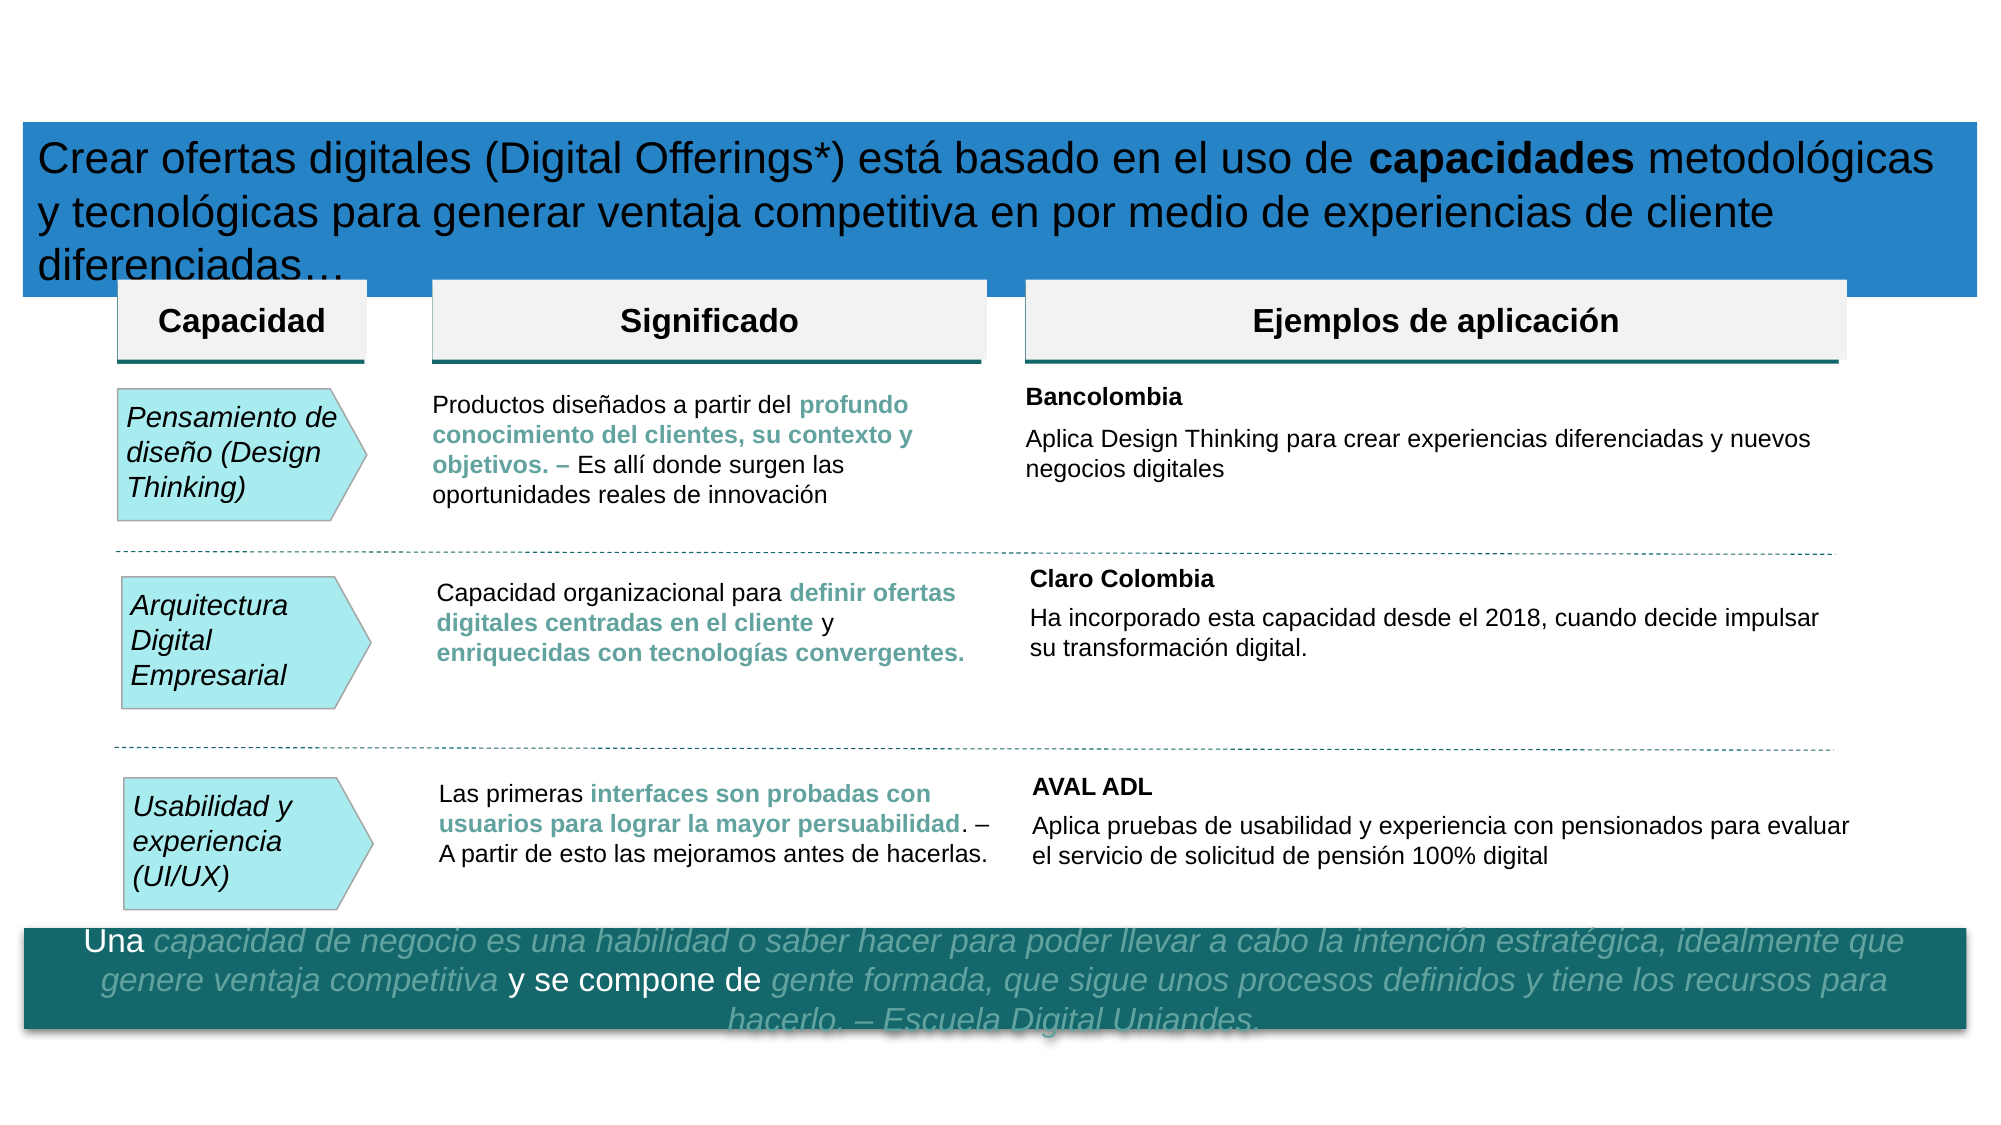

Crear ofertas digitales (Digital Offerings*) está basado en el uso de capacidades metodológicas y tecnológicas para generar ventaja competitiva en por medio de experiencias de cliente diferenciadas…
Capacidad
Significado
Ejemplos de aplicación
Bancolombia
Aplica Design Thinking para crear experiencias diferenciadas y nuevos negocios digitales
Pensamiento de diseño (Design Thinking)
Productos diseñados a partir del profundo conocimiento del clientes, su contexto y objetivos. – Es allí donde surgen las oportunidades reales de innovación
Claro Colombia
Ha incorporado esta capacidad desde el 2018, cuando decide impulsar su transformación digital.
Arquitectura Digital Empresarial
Capacidad organizacional para definir ofertas digitales centradas en el cliente y enriquecidas con tecnologías convergentes.

AVAL ADL
Aplica pruebas de usabilidad y experiencia con pensionados para evaluar el servicio de solicitud de pensión 100% digital
Usabilidad y experiencia (UI/UX)
Las primeras interfaces son probadas con usuarios para lograr la mayor persuabilidad. – A partir de esto las mejoramos antes de hacerlas.
Una capacidad de negocio es una habilidad o saber hacer para poder llevar a cabo la intención estratégica, idealmente que genere ventaja competitiva y se compone de gente formada, que sigue unos procesos definidos y tiene los recursos para hacerlo. – Escuela Digital Uniandes.